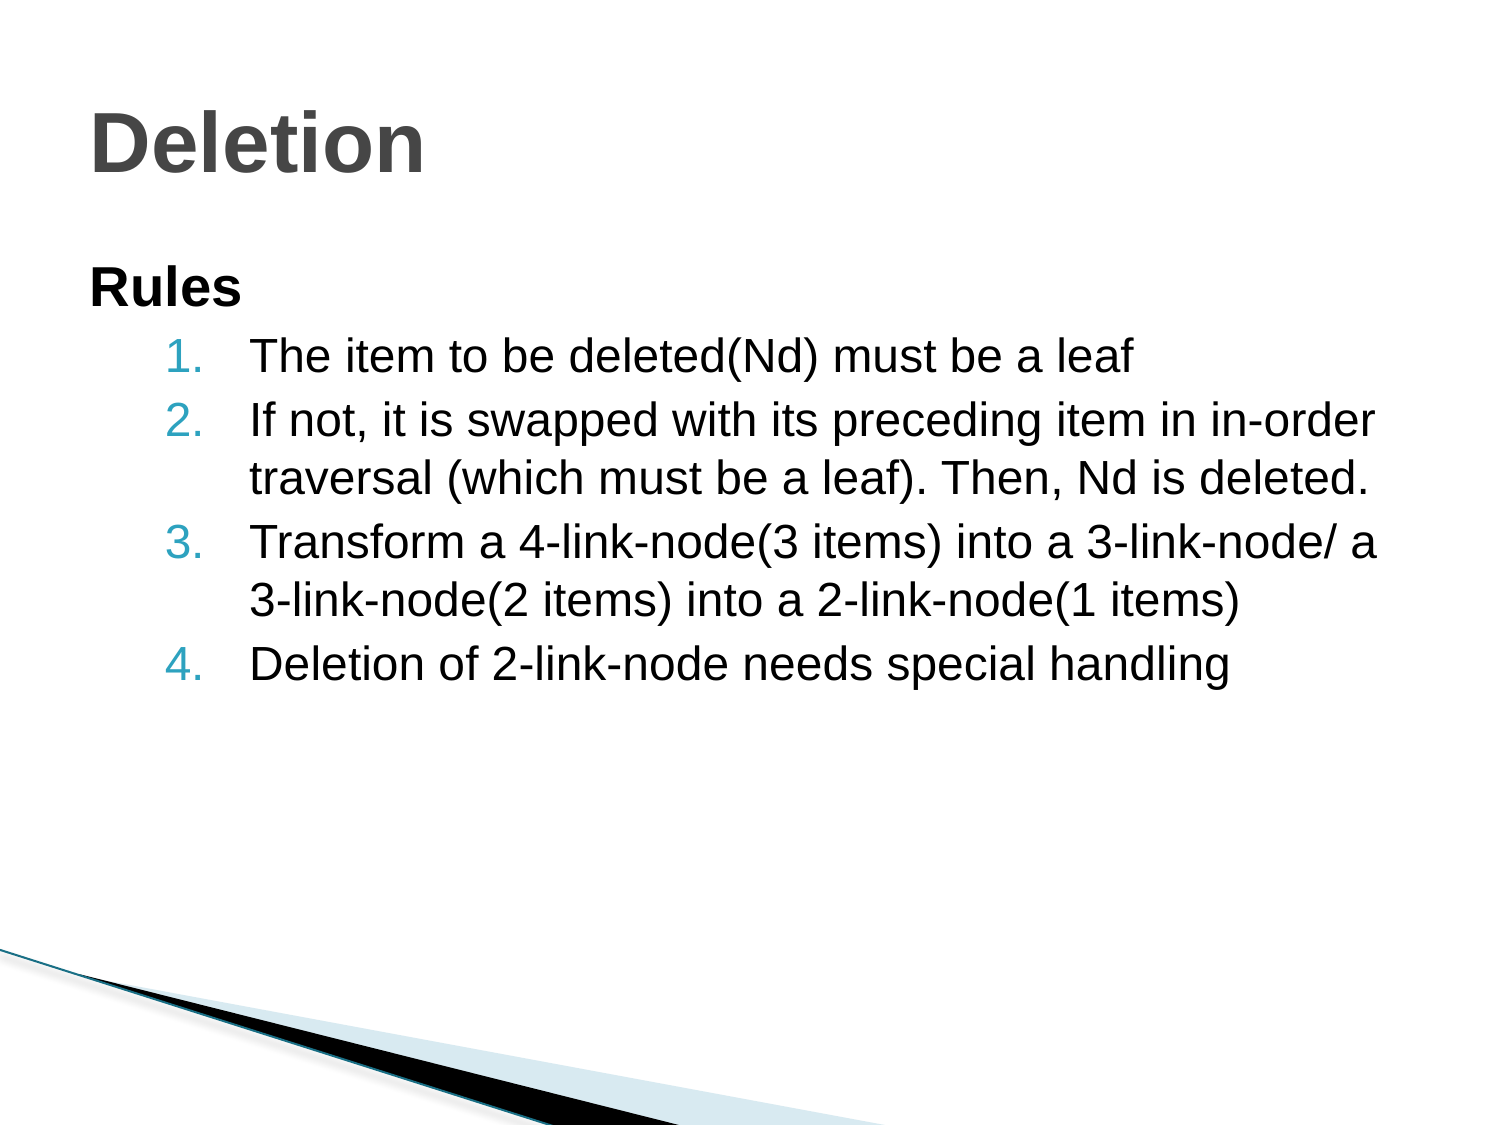

# Deletion
Rules
The item to be deleted(Nd) must be a leaf
If not, it is swapped with its preceding item in in-order traversal (which must be a leaf). Then, Nd is deleted.
Transform a 4-link-node(3 items) into a 3-link-node/ a 3-link-node(2 items) into a 2-link-node(1 items)
Deletion of 2-link-node needs special handling